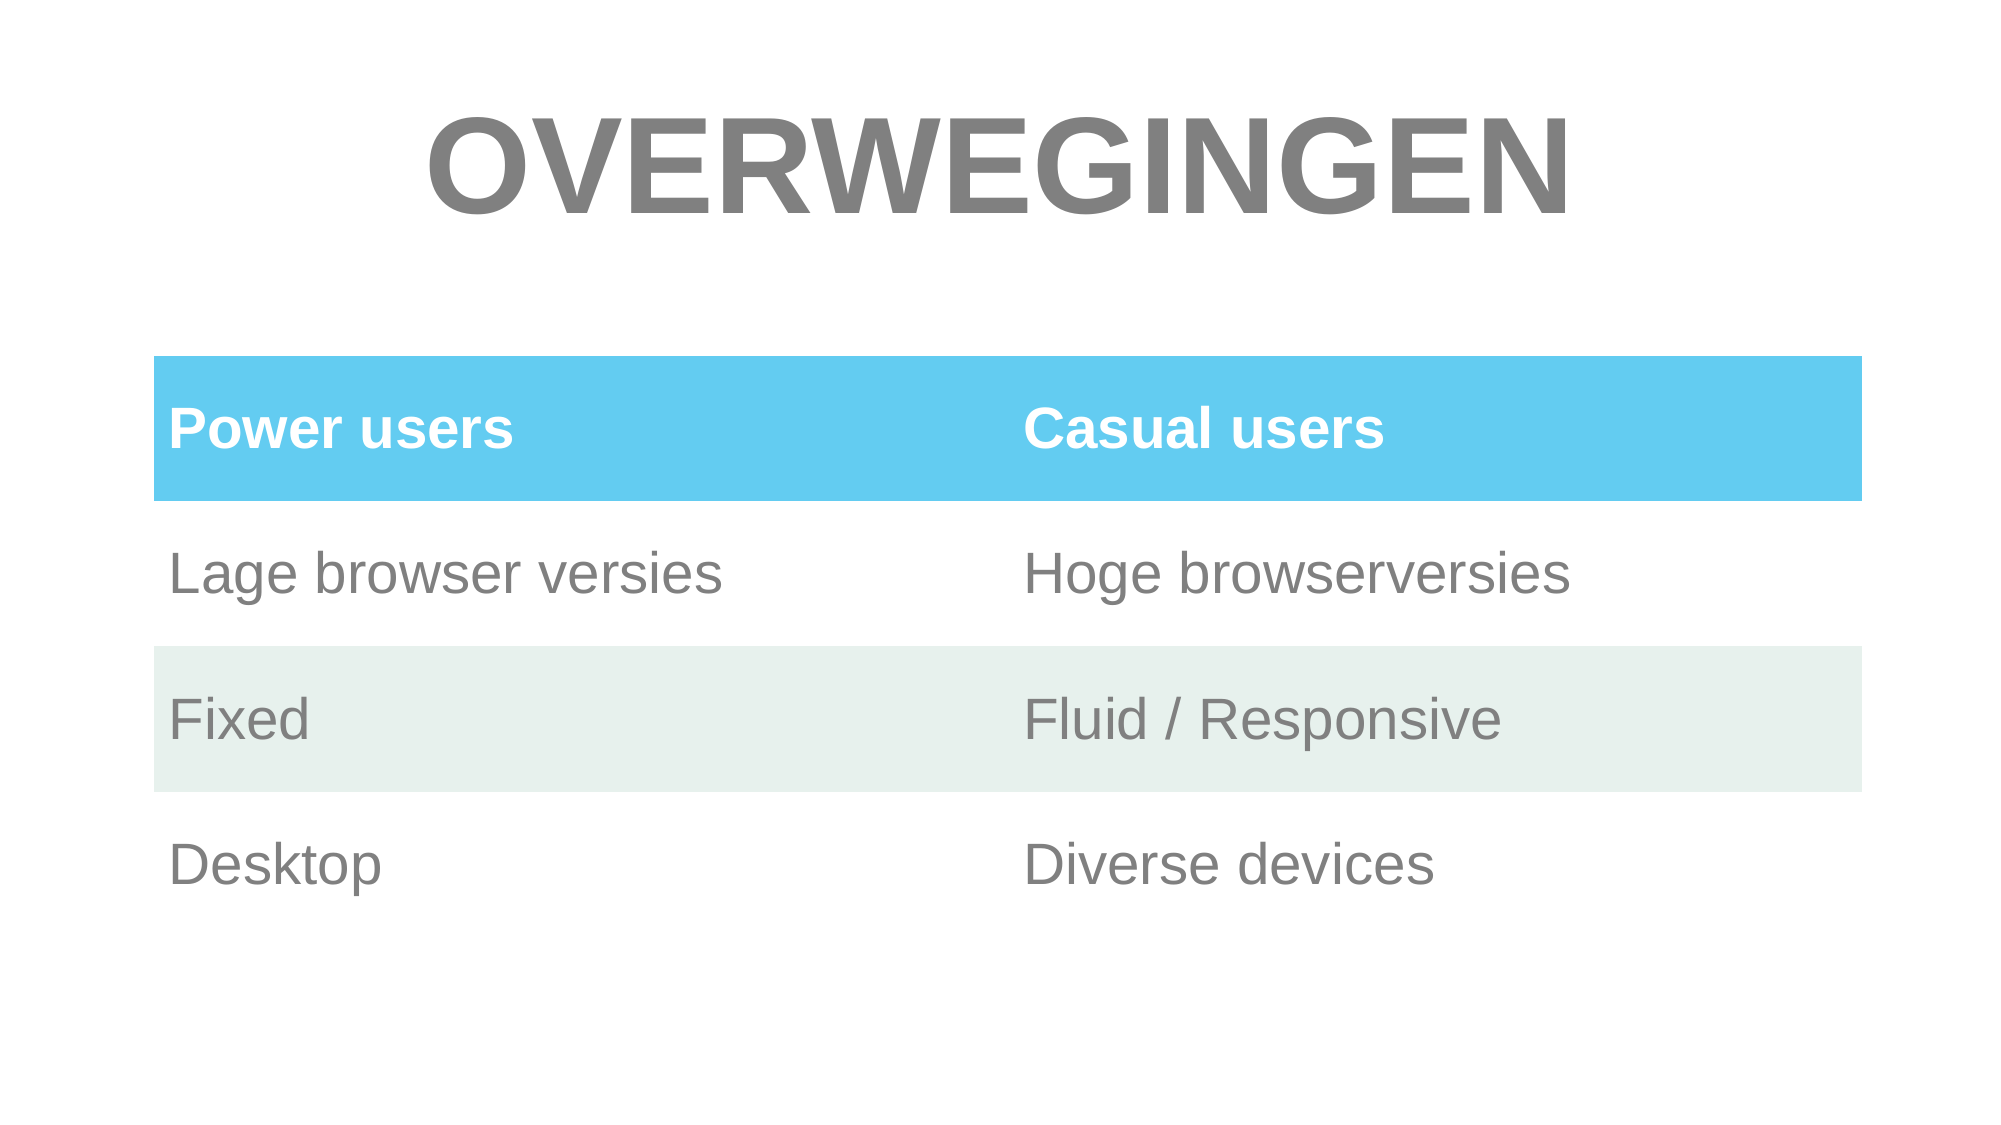

# OVERWEGINGEN
| Power users | Casual users |
| --- | --- |
| Lage browser versies | Hoge browserversies |
| Fixed | Fluid / Responsive |
| Desktop | Diverse devices |